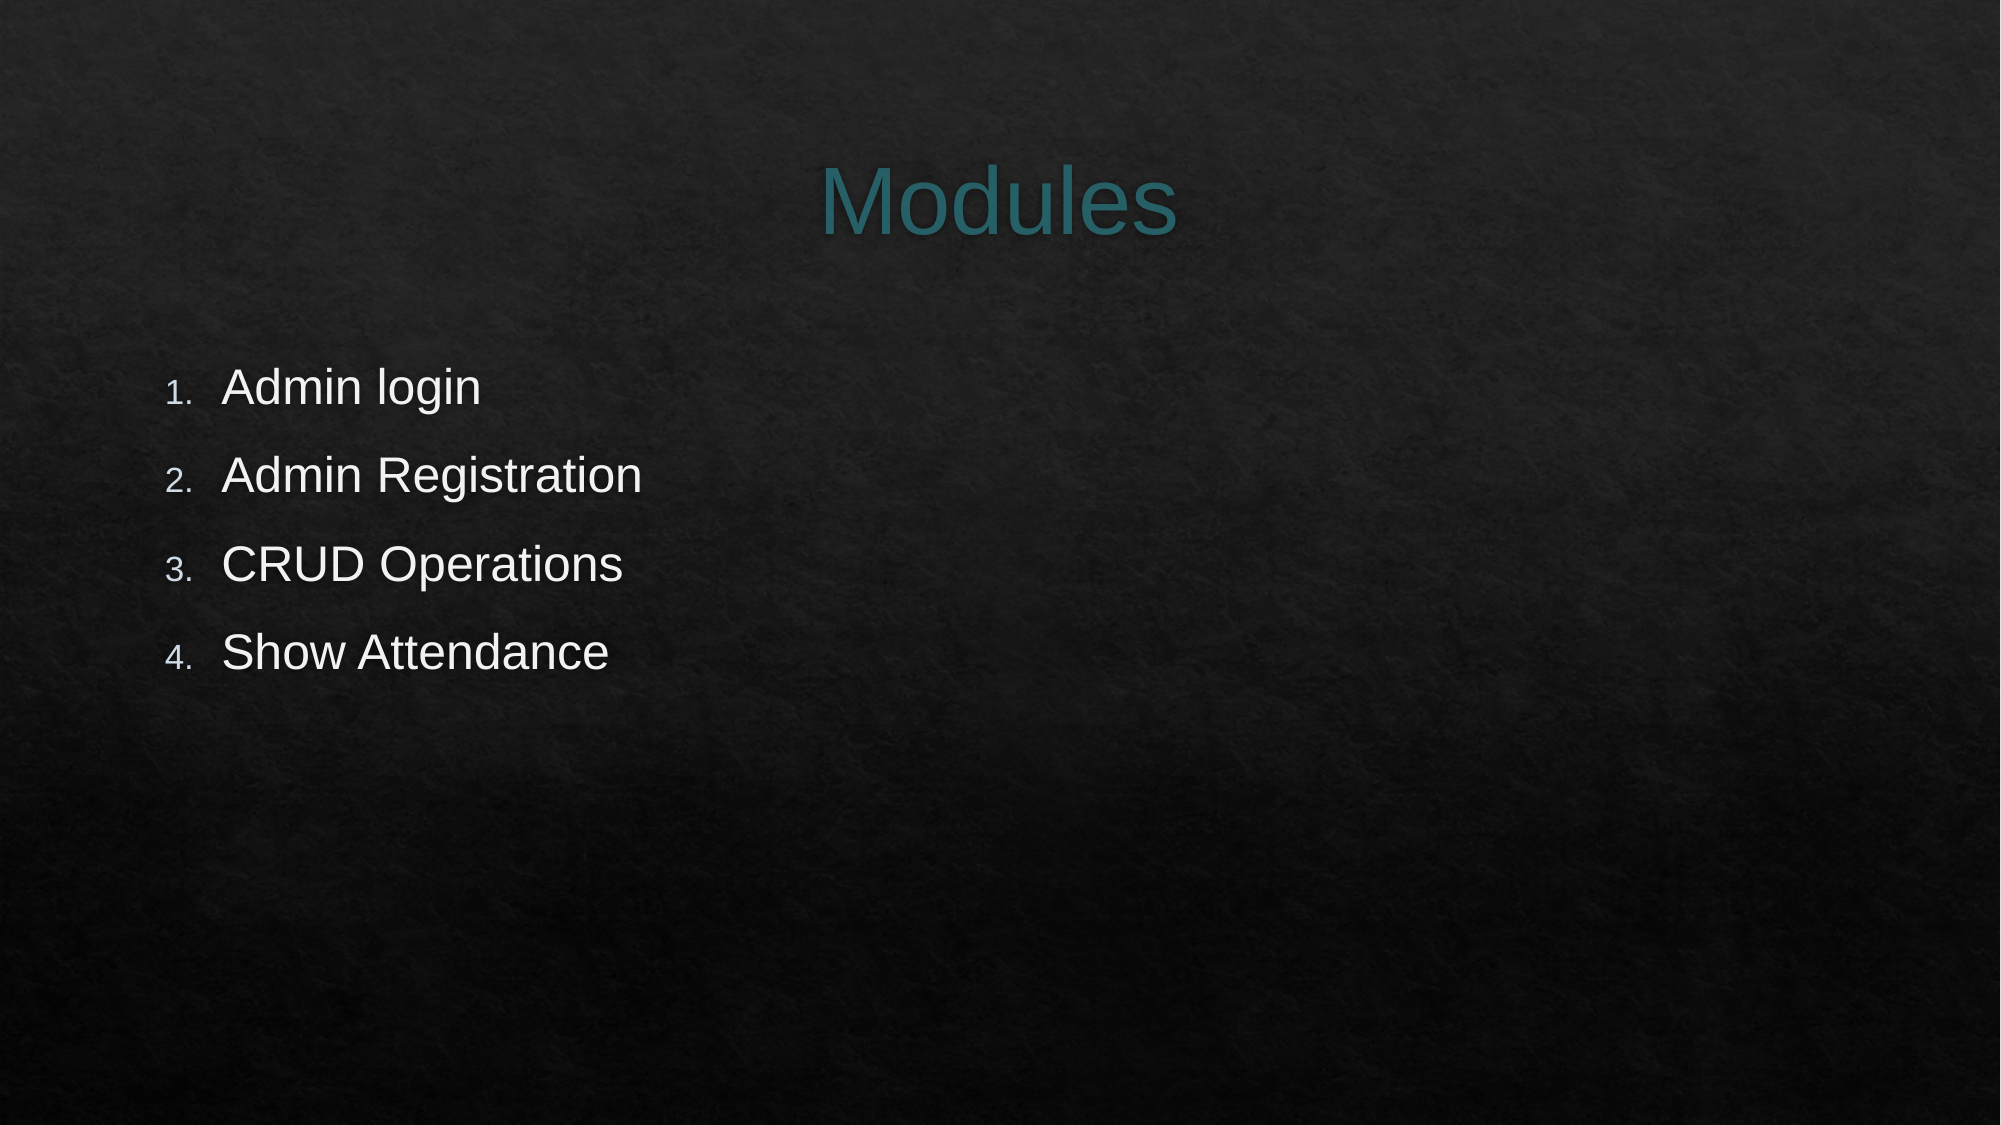

# Modules
Admin login
Admin Registration
CRUD Operations
Show Attendance